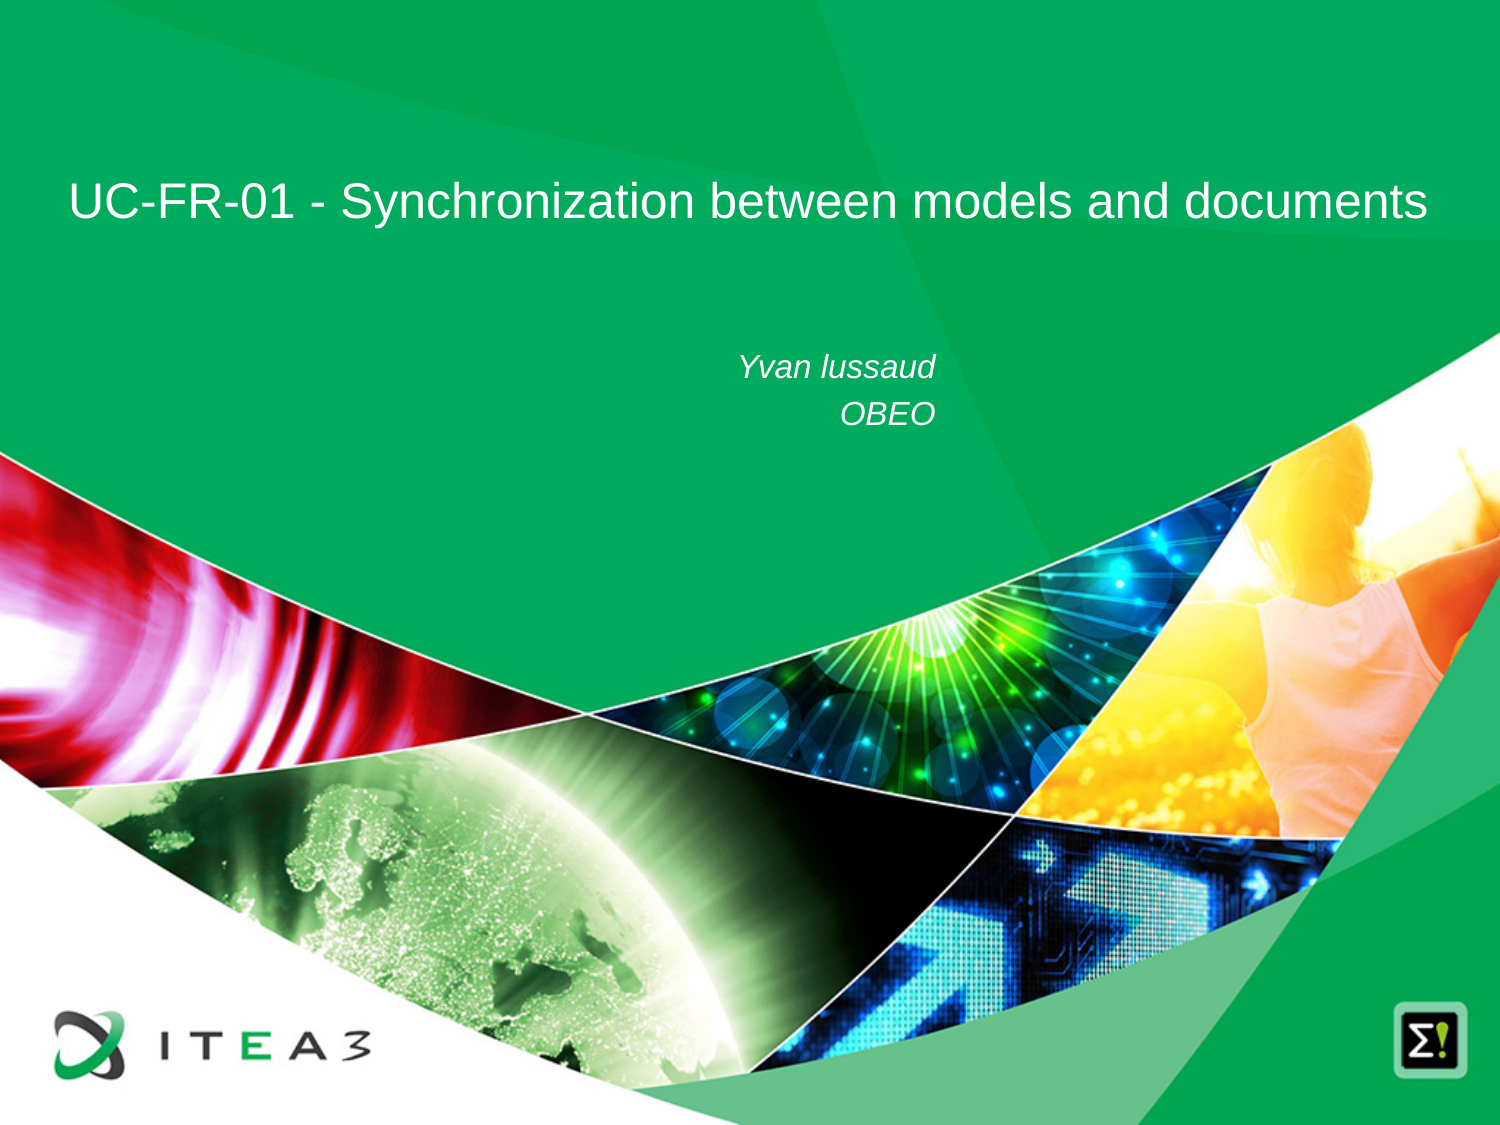

UC-FR-01 - Synchronization between models and documents
Yvan lussaud
OBEO